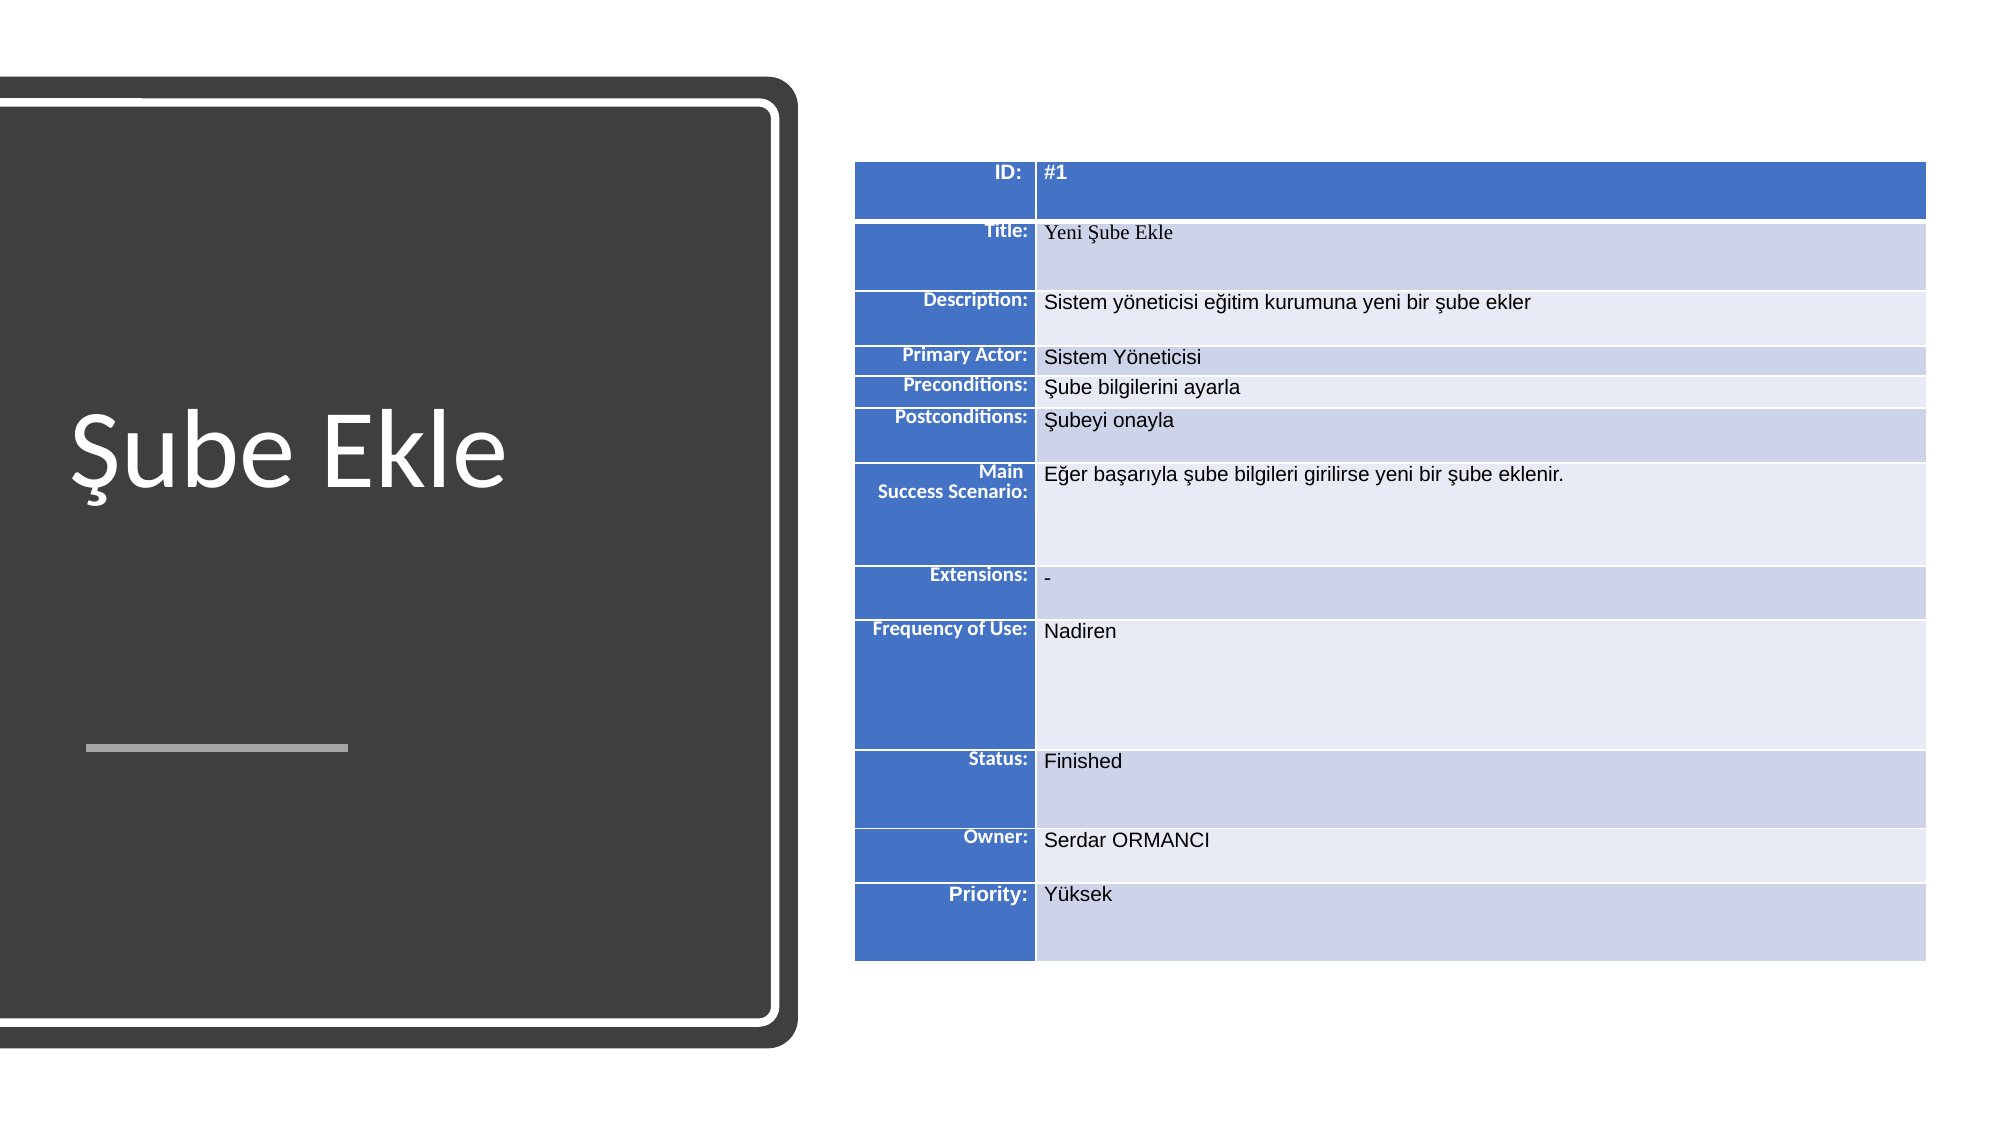

| ID: | #1 |
| --- | --- |
| Title: | Yeni Şube Ekle |
| Description: | Sistem yöneticisi eğitim kurumuna yeni bir şube ekler |
| Primary Actor: | Sistem Yöneticisi |
| Preconditions: | Şube bilgilerini ayarla |
| Postconditions: | Şubeyi onayla |
| Main Success Scenario: | Eğer başarıyla şube bilgileri girilirse yeni bir şube eklenir. |
| Extensions: | - |
| Frequency of Use: | Nadiren |
| Status: | Finished |
| Owner: | Serdar ORMANCI |
| Priority: | Yüksek |

# Şube Ekle